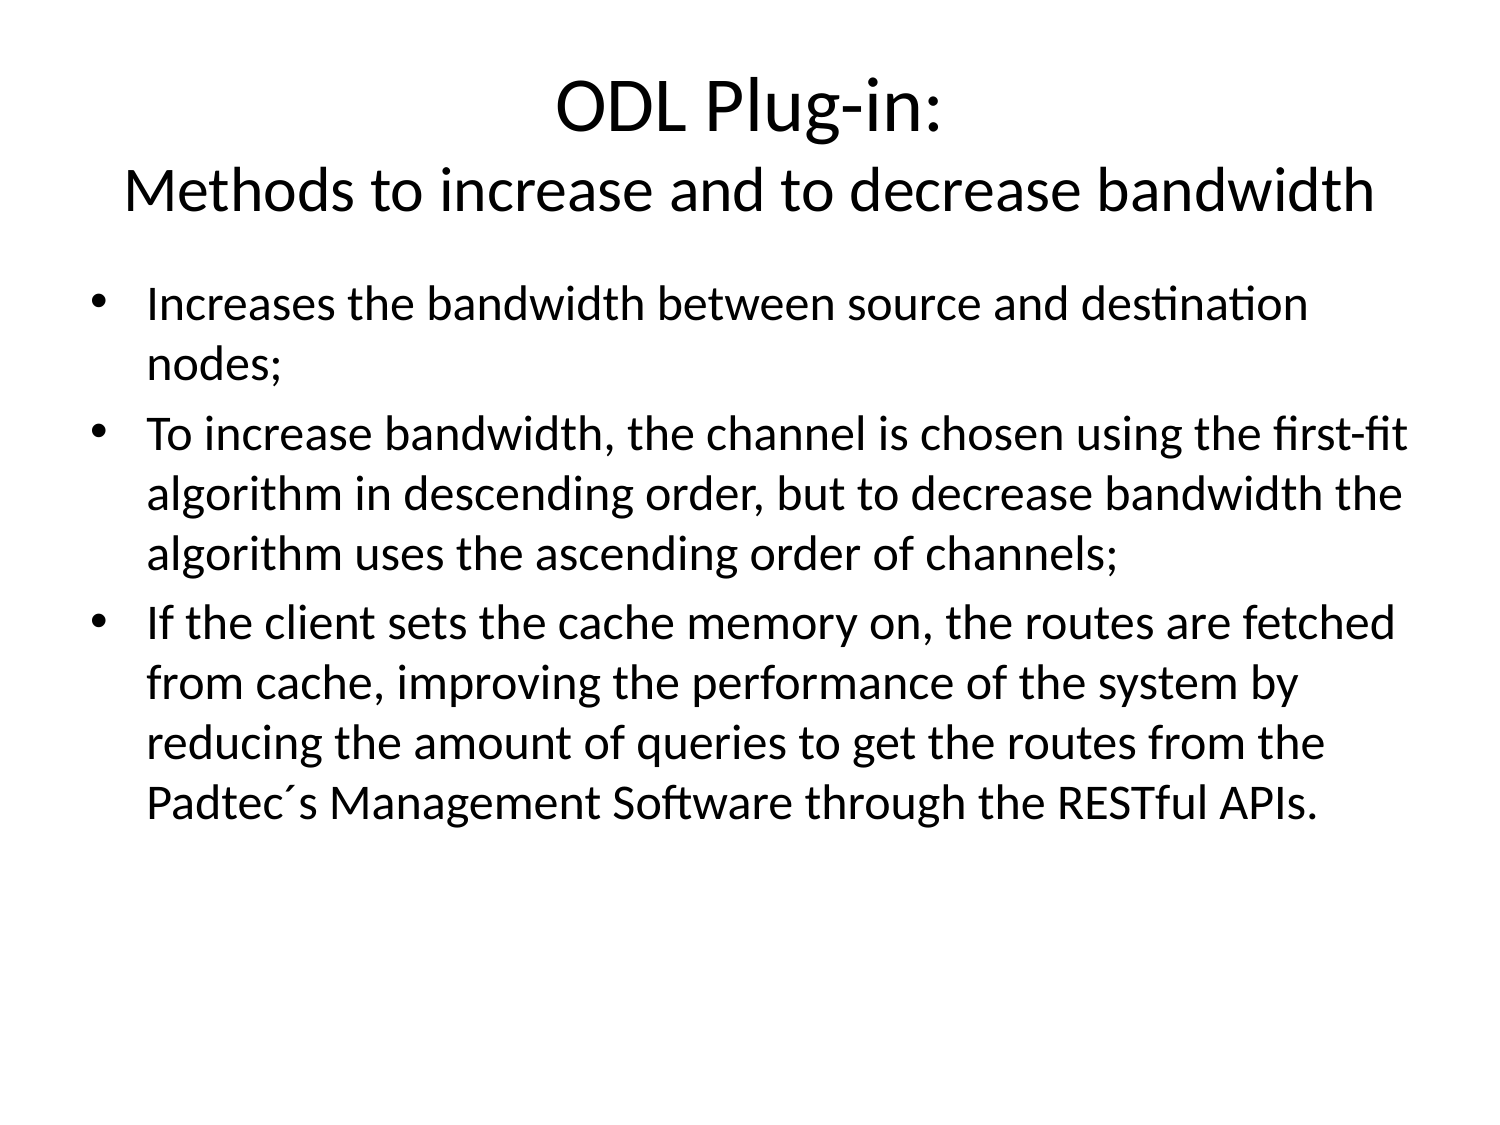

# ODL Plug-in: Methods to increase and to decrease bandwidth
Increases the bandwidth between source and destination nodes;
To increase bandwidth, the channel is chosen using the first-fit algorithm in descending order, but to decrease bandwidth the algorithm uses the ascending order of channels;
If the client sets the cache memory on, the routes are fetched from cache, improving the performance of the system by reducing the amount of queries to get the routes from the Padtec´s Management Software through the RESTful APIs.